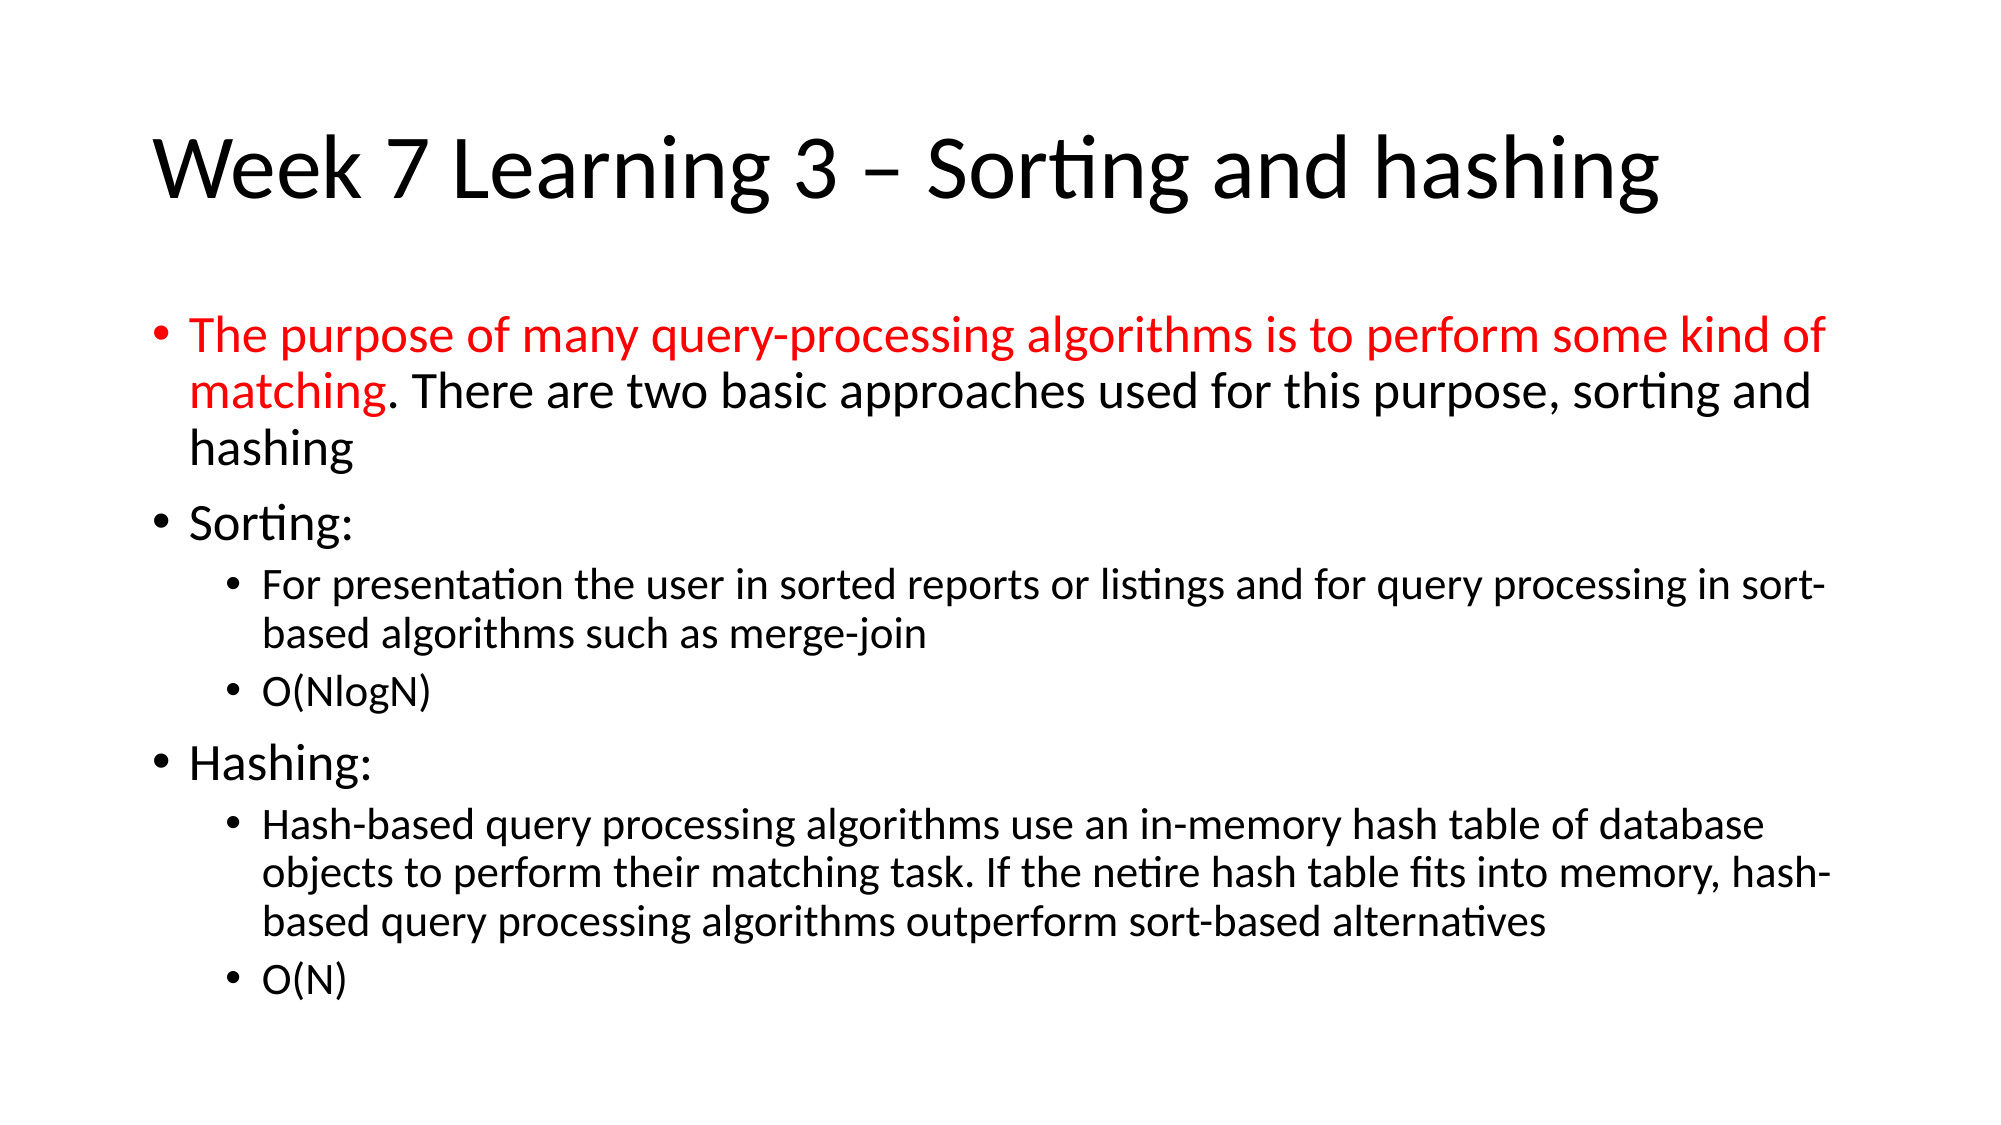

# Week 7 Learning 3 – Sorting and hashing
The purpose of many query-processing algorithms is to perform some kind of matching. There are two basic approaches used for this purpose, sorting and hashing
Sorting:
For presentation the user in sorted reports or listings and for query processing in sort-based algorithms such as merge-join
O(NlogN)
Hashing:
Hash-based query processing algorithms use an in-memory hash table of database objects to perform their matching task. If the netire hash table fits into memory, hash-based query processing algorithms outperform sort-based alternatives
O(N)